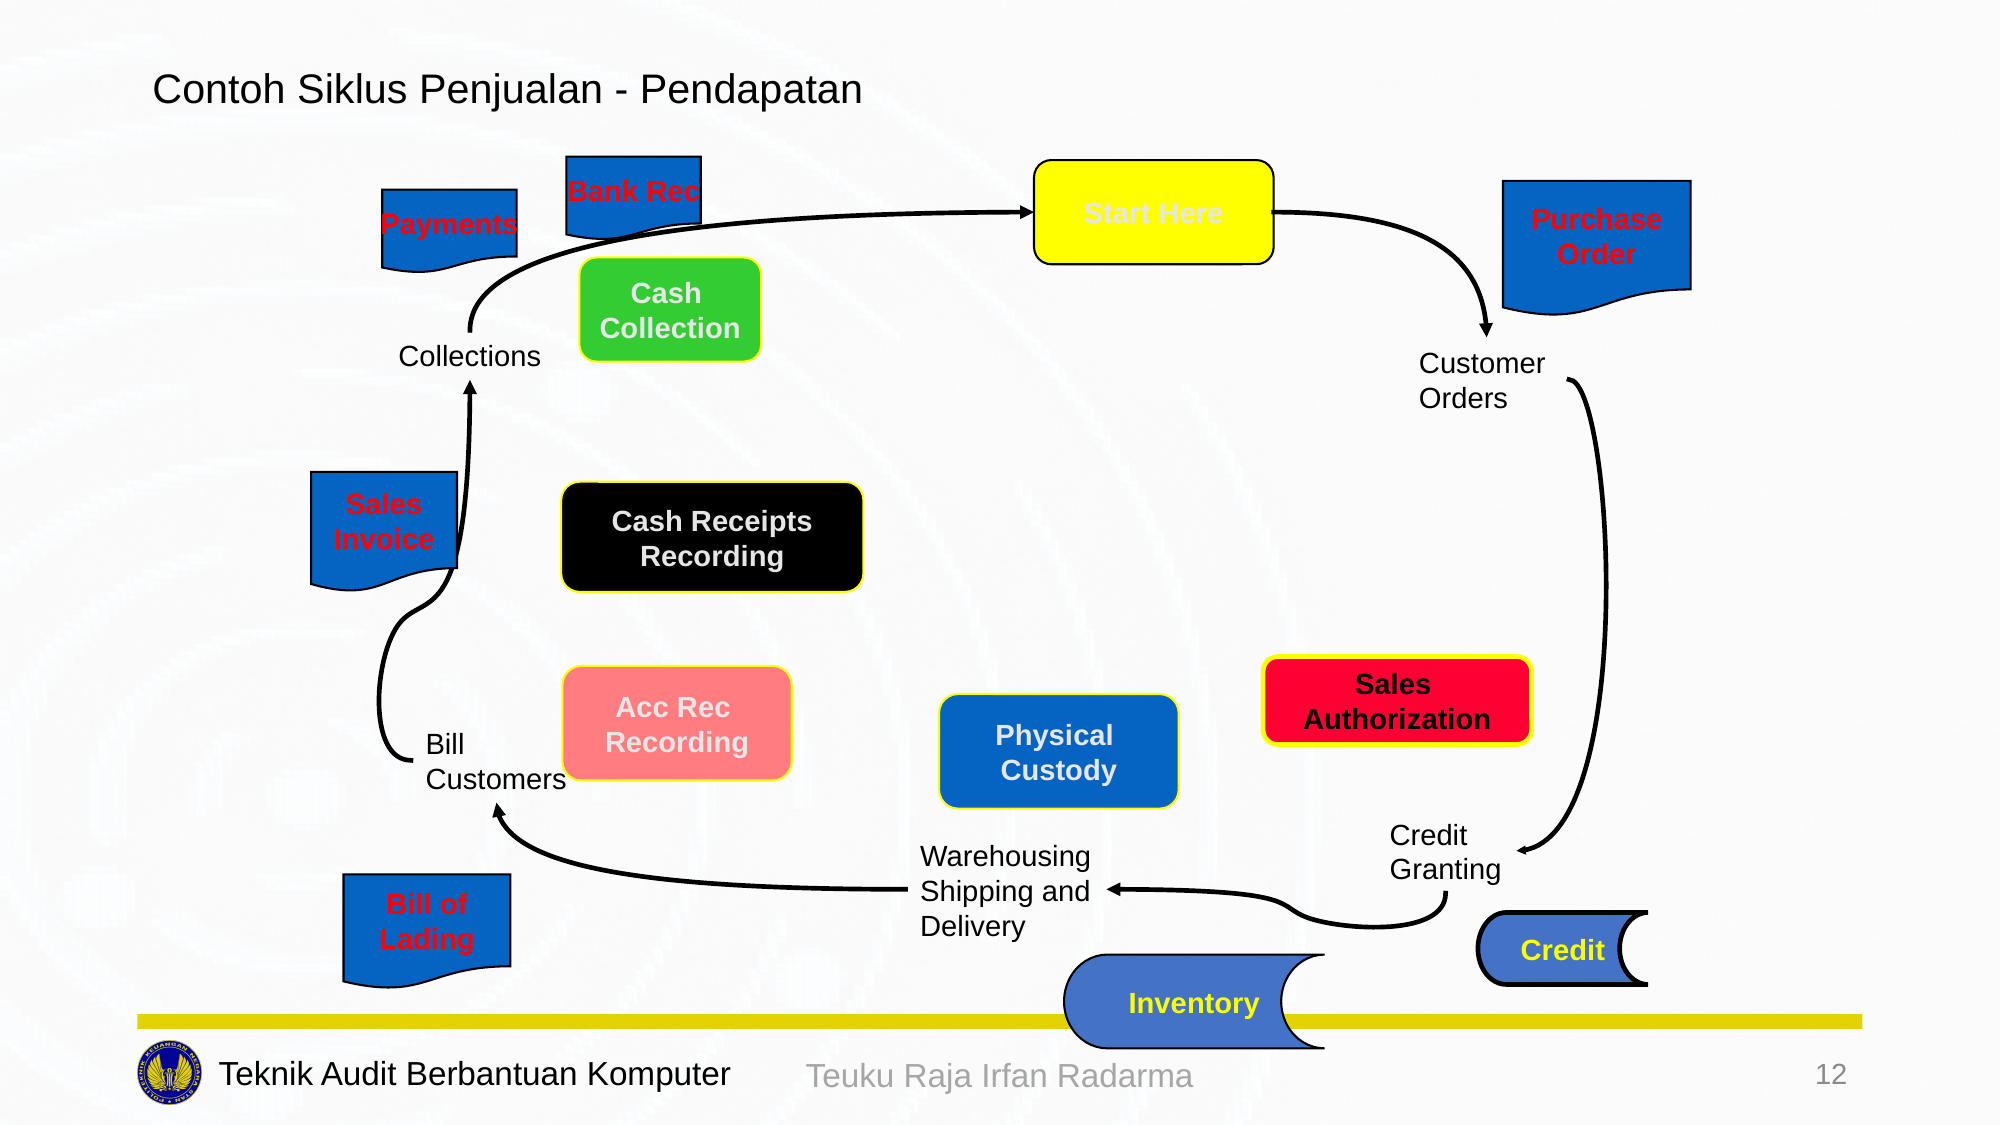

# Contoh Siklus Penjualan - Pendapatan
Bank Rec
Payments
Cash
Collection
Collections
Start Here
Purchase
Order
Customer
Orders
Sales
Invoice
Cash Receipts
Recording
Sales
Authorization
Credit
Granting
Credit
Acc Rec
Recording
Bill
Customers
Bill of
Lading
Physical
Custody
Warehousing
Shipping and
Delivery
Inventory
12